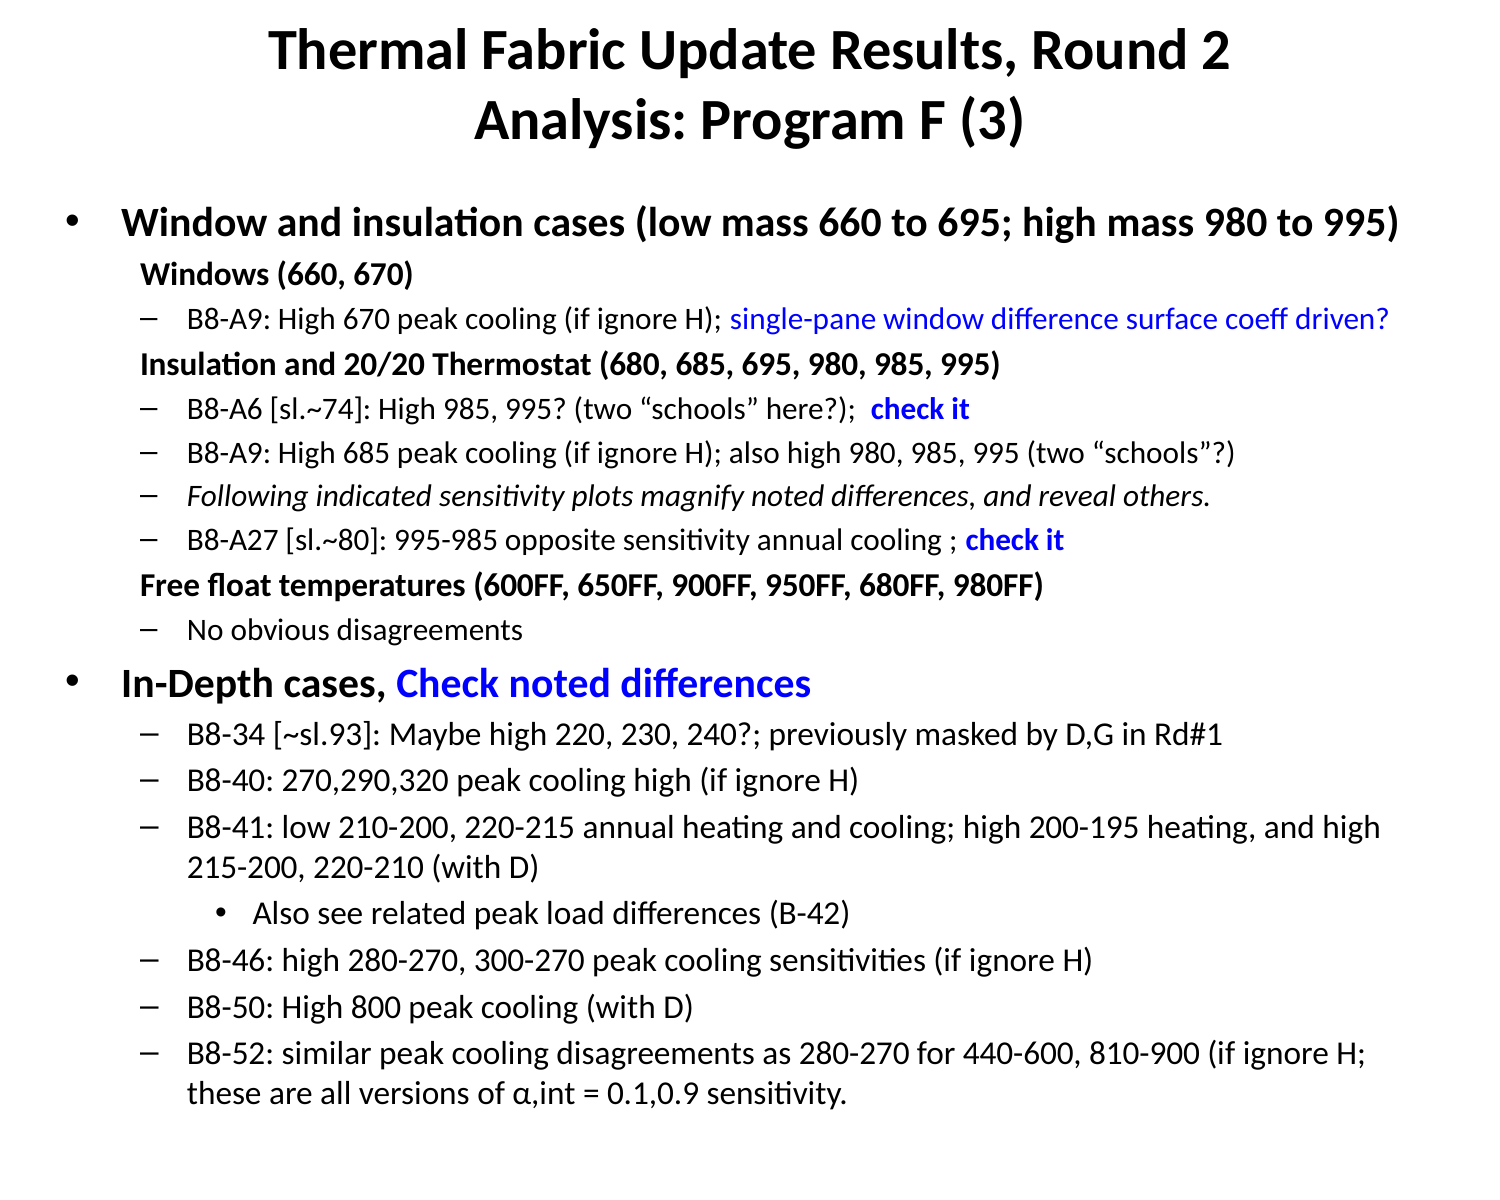

# Thermal Fabric Update Results, Round 2 Analysis: Program F (3)
Window and insulation cases (low mass 660 to 695; high mass 980 to 995)
Windows (660, 670)
B8-A9: High 670 peak cooling (if ignore H); single-pane window difference surface coeff driven?
Insulation and 20/20 Thermostat (680, 685, 695, 980, 985, 995)
B8-A6 [sl.~74]: High 985, 995? (two “schools” here?);  check it
B8-A9: High 685 peak cooling (if ignore H); also high 980, 985, 995 (two “schools”?)
Following indicated sensitivity plots magnify noted differences, and reveal others.
B8-A27 [sl.~80]: 995-985 opposite sensitivity annual cooling ; check it
Free float temperatures (600FF, 650FF, 900FF, 950FF, 680FF, 980FF)
No obvious disagreements
In-Depth cases, Check noted differences
B8-34 [~sl.93]: Maybe high 220, 230, 240?; previously masked by D,G in Rd#1
B8-40: 270,290,320 peak cooling high (if ignore H)
B8-41: low 210-200, 220-215 annual heating and cooling; high 200-195 heating, and high 215-200, 220-210 (with D)
Also see related peak load differences (B-42)
B8-46: high 280-270, 300-270 peak cooling sensitivities (if ignore H)
B8-50: High 800 peak cooling (with D)
B8-52: similar peak cooling disagreements as 280-270 for 440-600, 810-900 (if ignore H; these are all versions of α,int = 0.1,0.9 sensitivity.